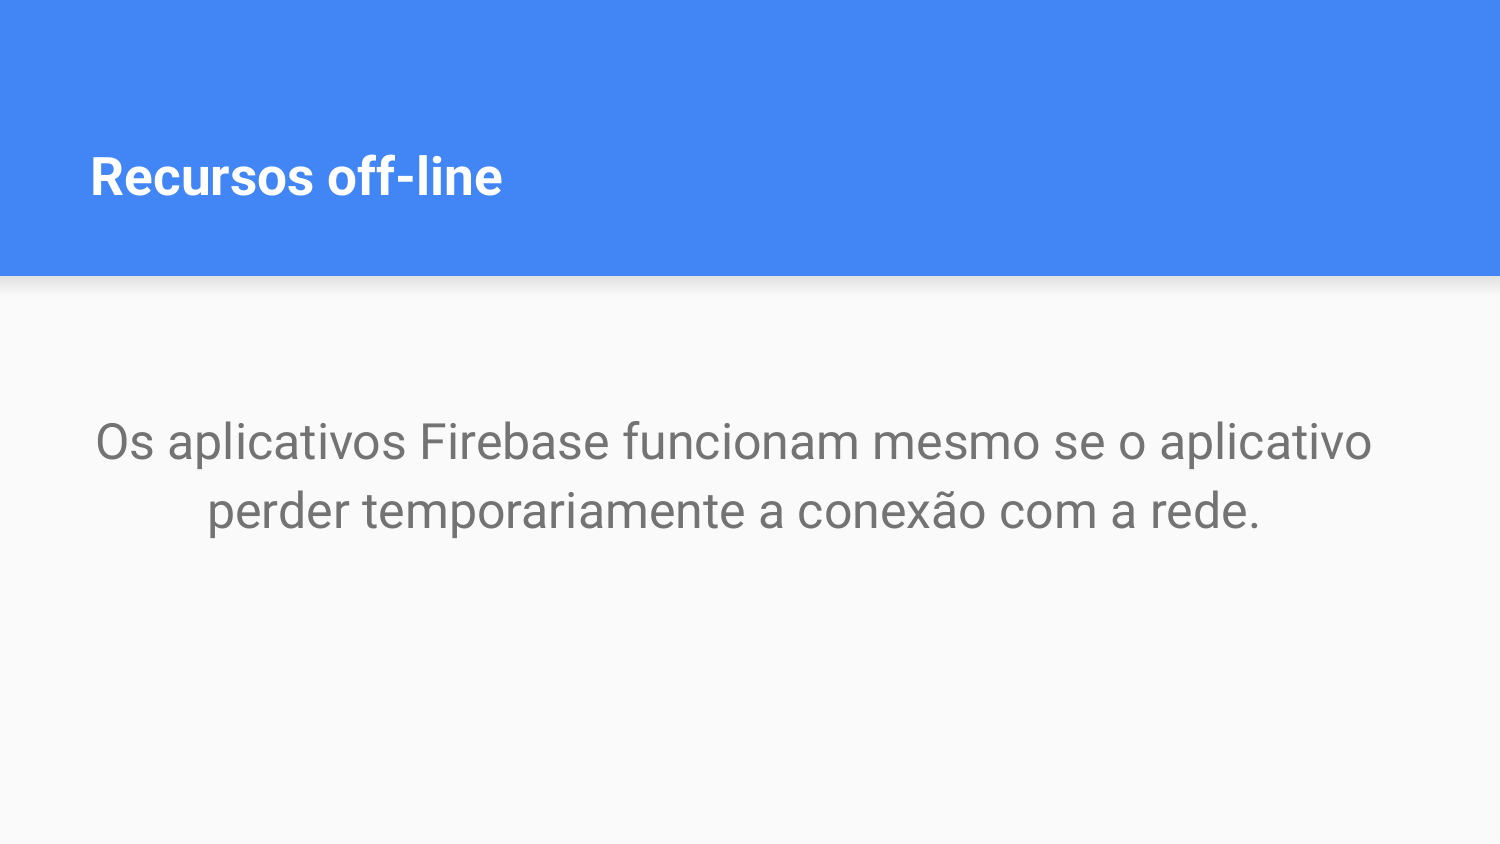

# Recursos off-line
Os aplicativos Firebase funcionam mesmo se o aplicativo perder temporariamente a conexão com a rede.